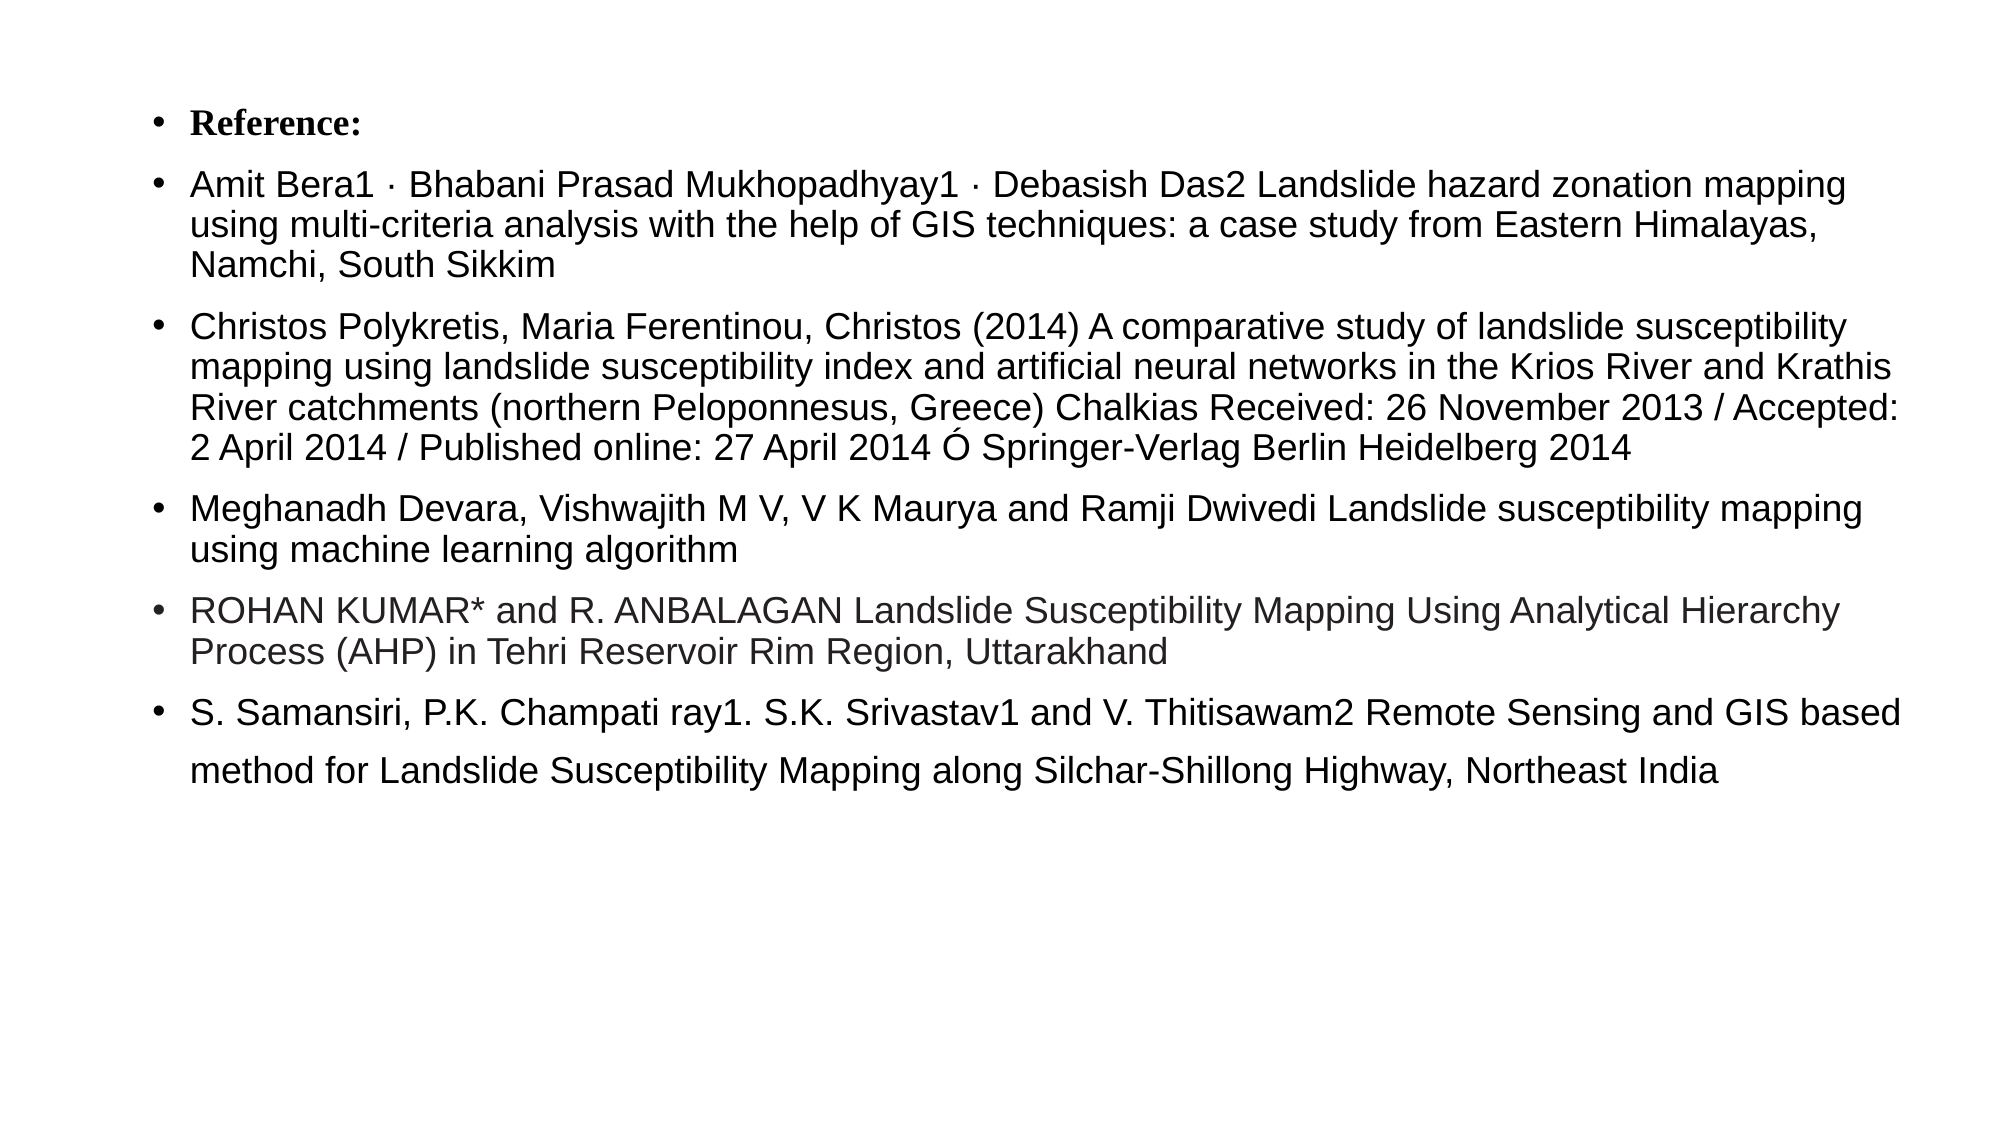

Reference:
Amit Bera1 · Bhabani Prasad Mukhopadhyay1 · Debasish Das2 Landslide hazard zonation mapping using multi-criteria analysis with the help of GIS techniques: a case study from Eastern Himalayas, Namchi, South Sikkim
Christos Polykretis, Maria Ferentinou, Christos (2014) A comparative study of landslide susceptibility mapping using landslide susceptibility index and artificial neural networks in the Krios River and Krathis River catchments (northern Peloponnesus, Greece) Chalkias Received: 26 November 2013 / Accepted: 2 April 2014 / Published online: 27 April 2014 Ó Springer-Verlag Berlin Heidelberg 2014
Meghanadh Devara, Vishwajith M V, V K Maurya and Ramji Dwivedi Landslide susceptibility mapping using machine learning algorithm
ROHAN KUMAR* and R. ANBALAGAN Landslide Susceptibility Mapping Using Analytical Hierarchy Process (AHP) in Tehri Reservoir Rim Region, Uttarakhand
S. Samansiri, P.K. Champati ray1. S.K. Srivastav1 and V. Thitisawam2 Remote Sensing and GIS based method for Landslide Susceptibility Mapping along Silchar-Shillong Highway, Northeast India